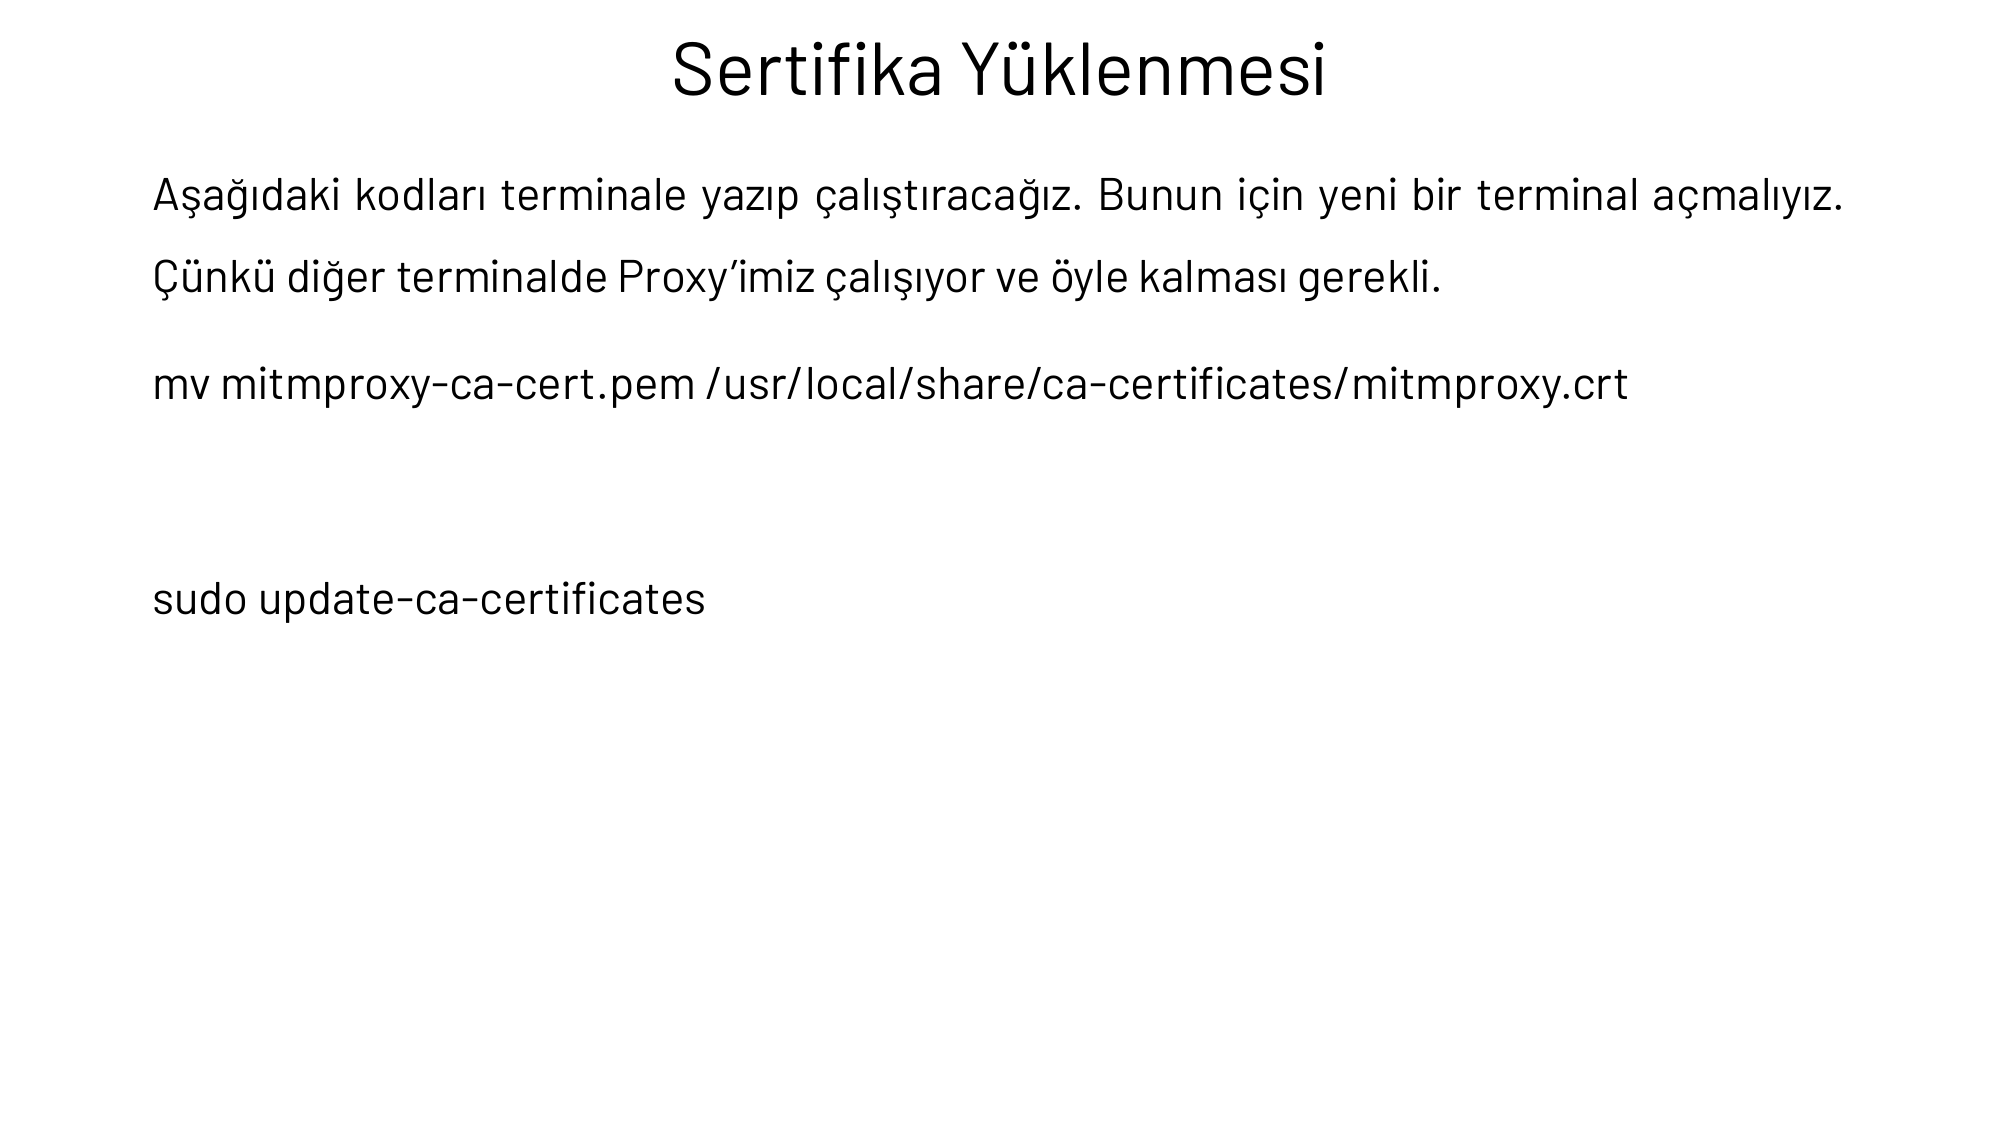

# Sertifika Yüklenmesi
Aşağıdaki kodları terminale yazıp çalıştıracağız. Bunun için yeni bir terminal açmalıyız. Çünkü diğer terminalde Proxy’imiz çalışıyor ve öyle kalması gerekli.
mv mitmproxy-ca-cert.pem /usr/local/share/ca-certificates/mitmproxy.crt

sudo update-ca-certificates